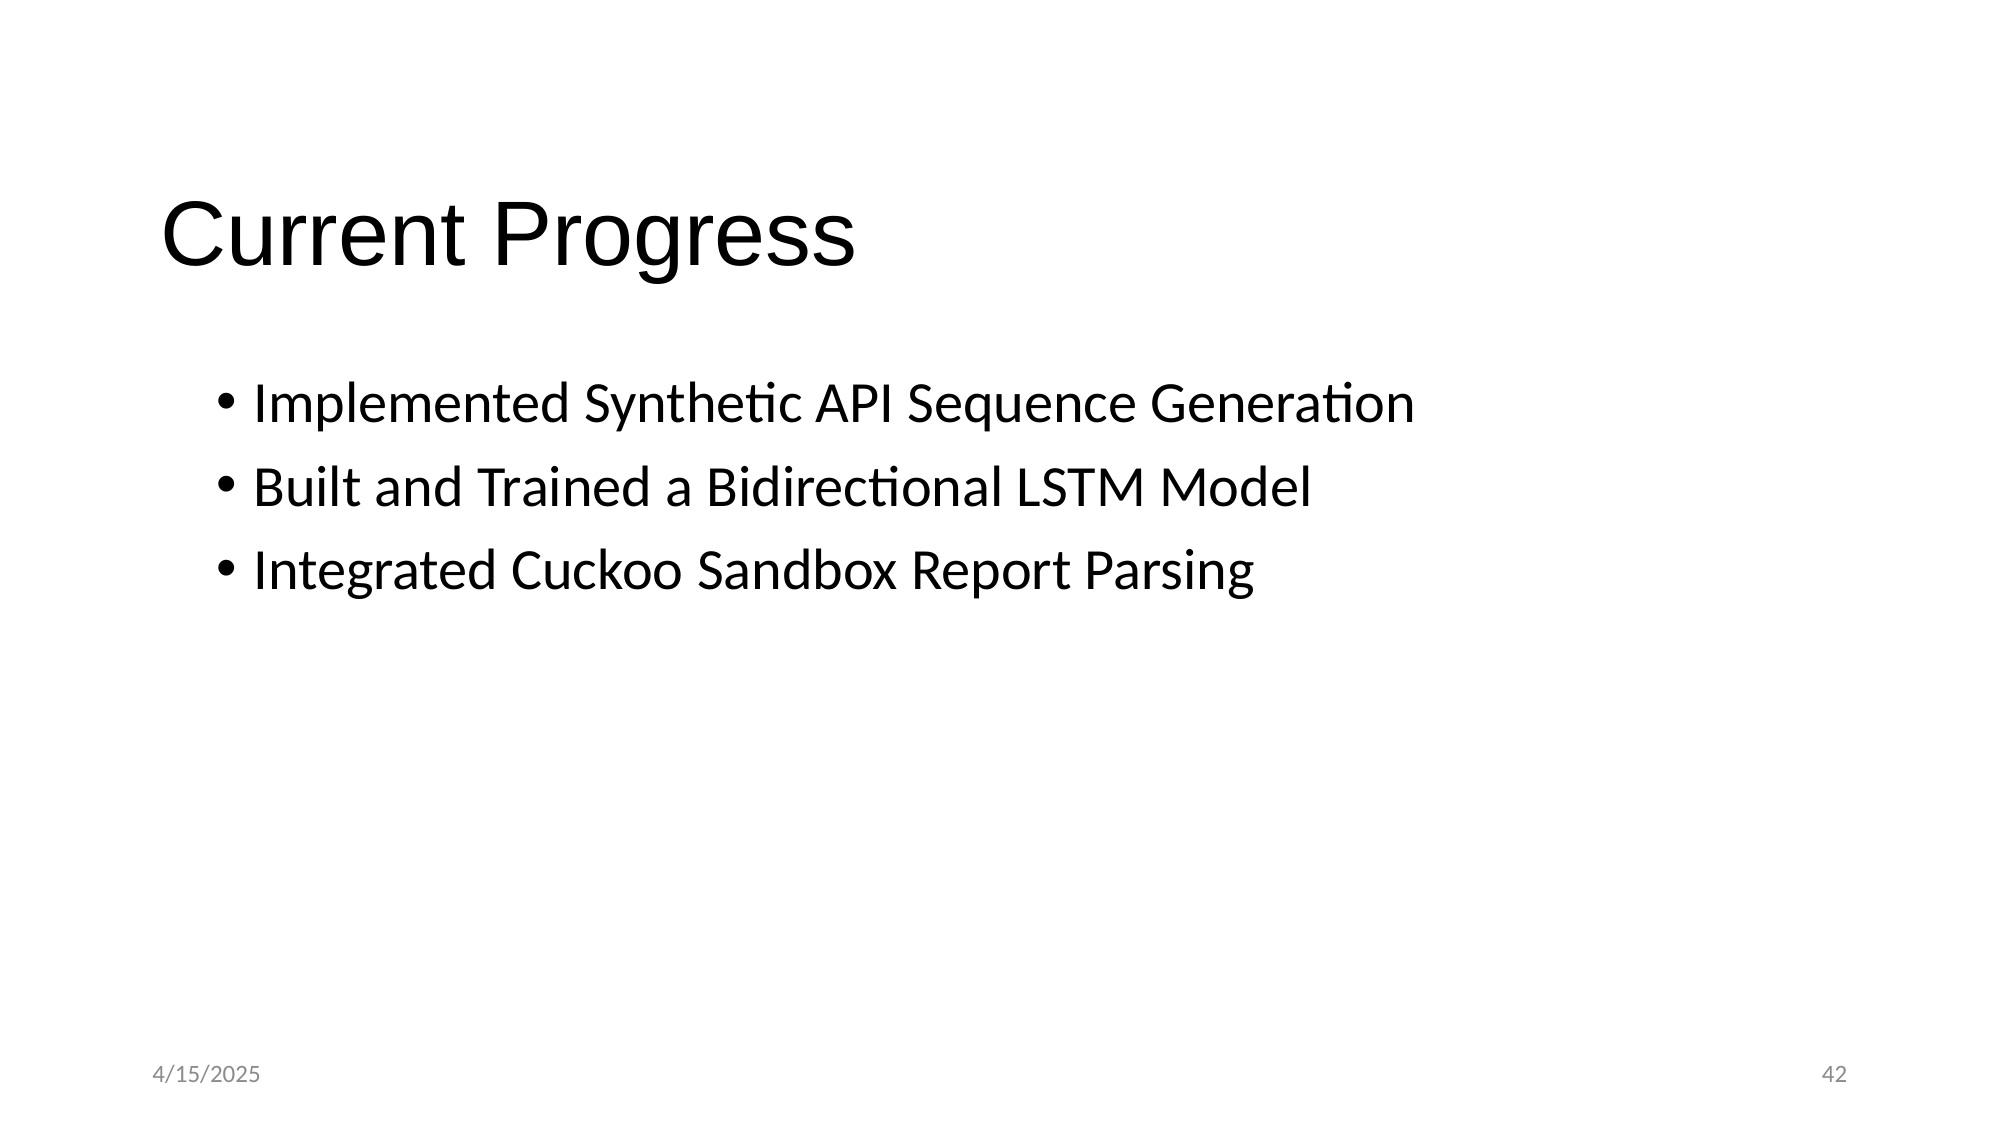

# Current Progress
Implemented Synthetic API Sequence Generation
Built and Trained a Bidirectional LSTM Model
Integrated Cuckoo Sandbox Report Parsing
4/15/2025
42